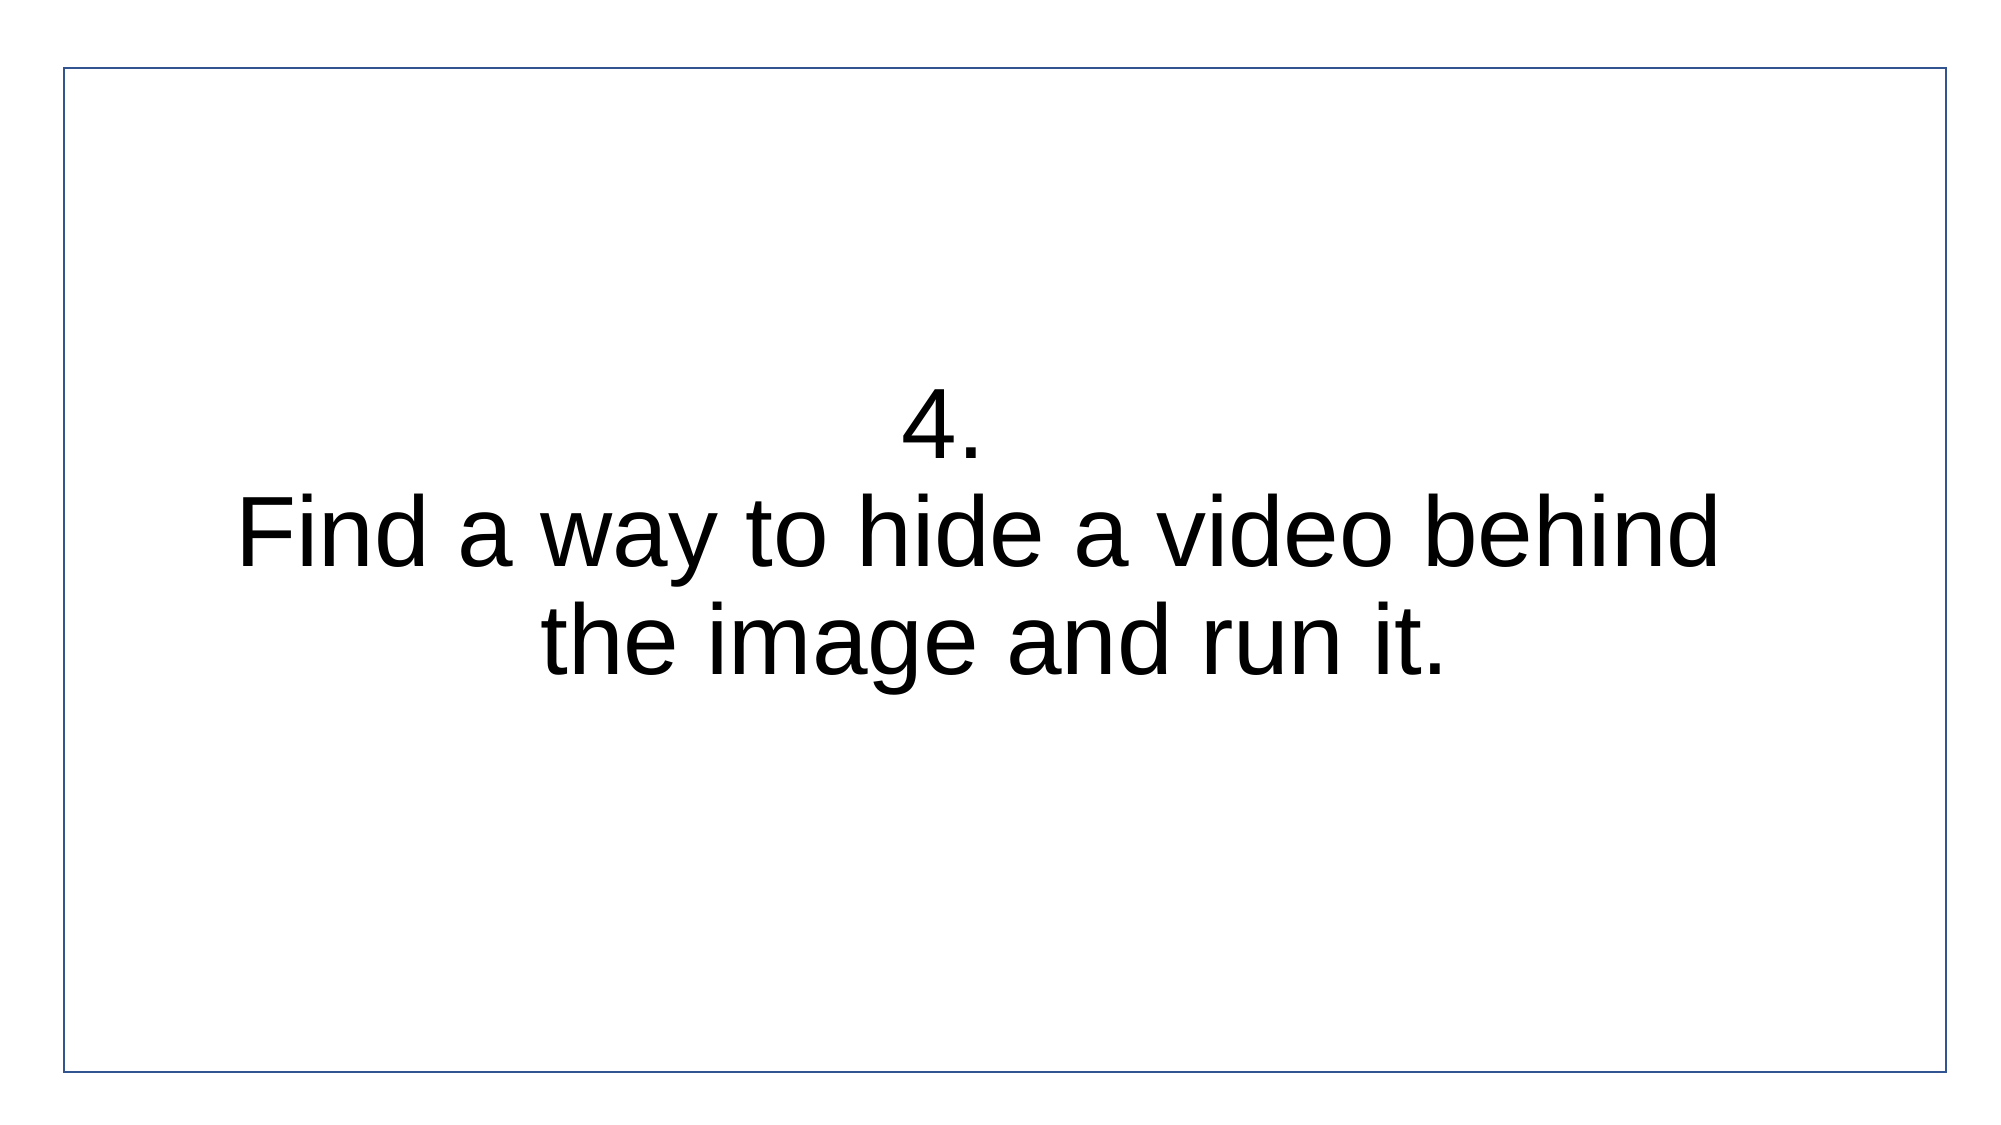

# 4. Find a way to hide a video behind the image and run it.